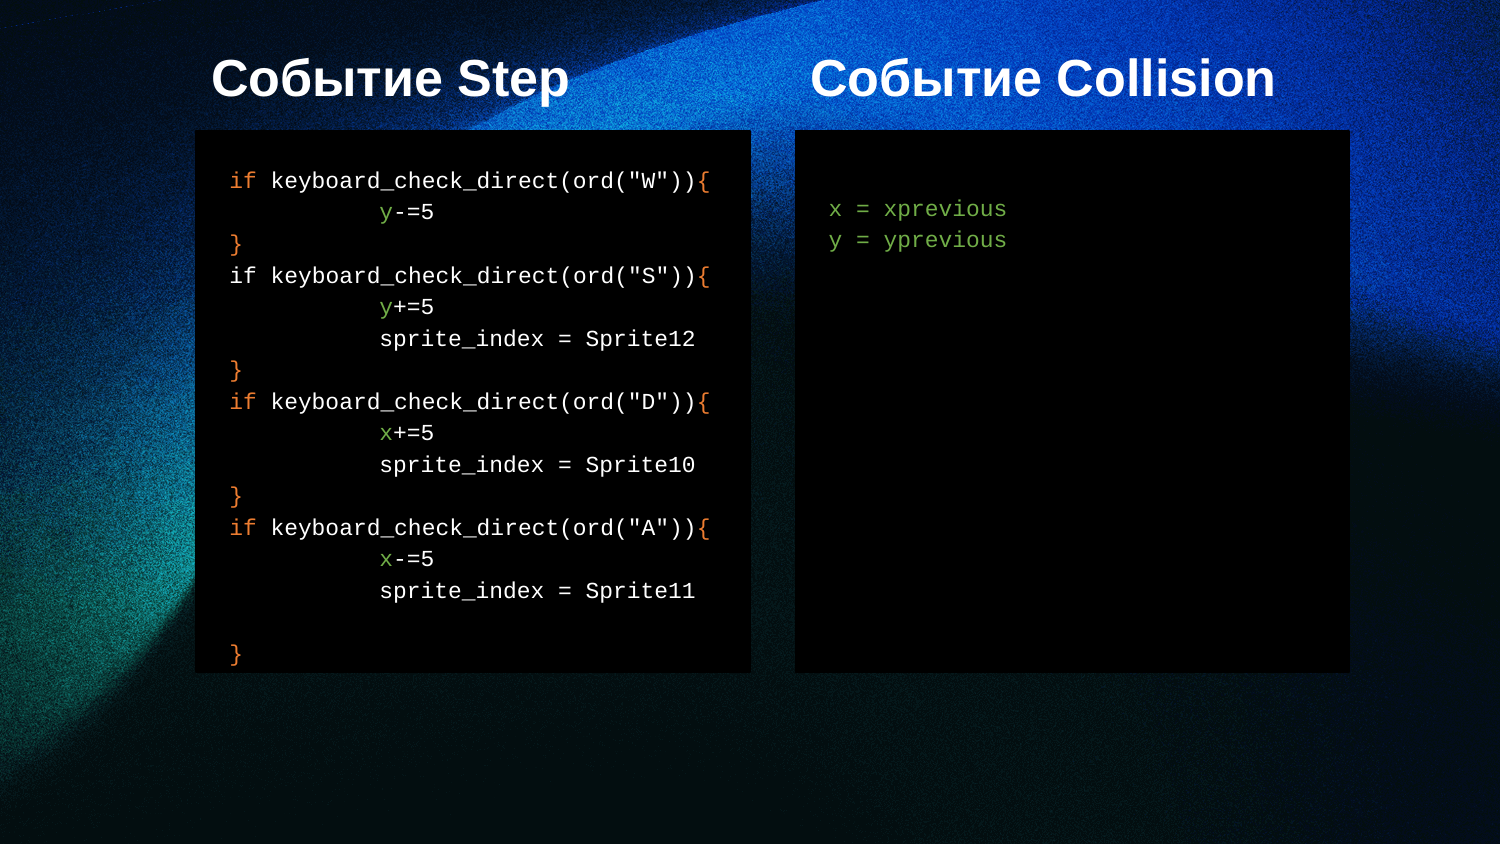

Событие Step
Событие Collision

if keyboard_check_direct(ord("W")){
	y-=5
}
if keyboard_check_direct(ord("S")){
	y+=5
	sprite_index = Sprite12
}
if keyboard_check_direct(ord("D")){
	x+=5
	sprite_index = Sprite10
}
if keyboard_check_direct(ord("A")){
	x-=5
	sprite_index = Sprite11
}

x = xprevious
y = yprevious